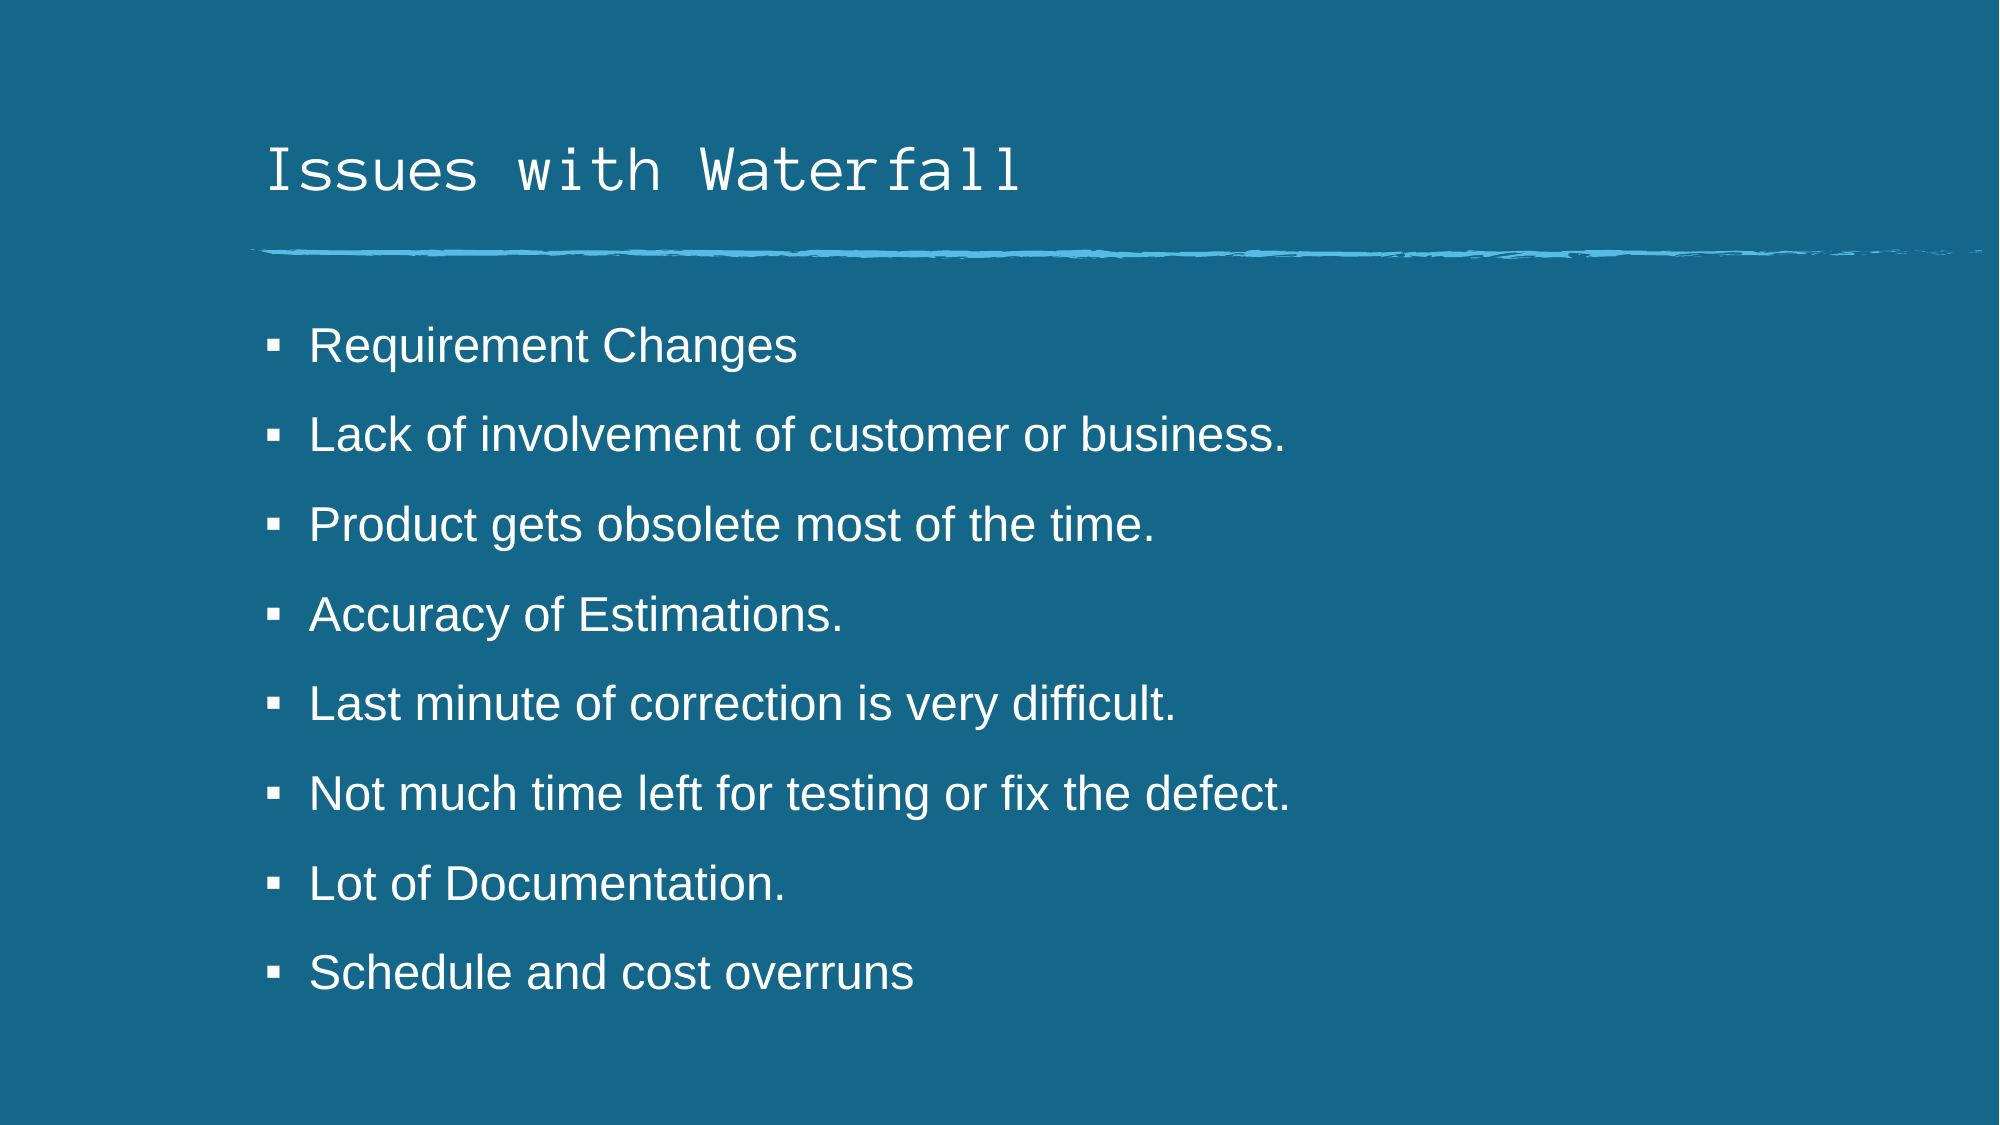

# Issues with Waterfall
Requirement Changes
Lack of involvement of customer or business.
Product gets obsolete most of the time.
Accuracy of Estimations.
Last minute of correction is very difficult.
Not much time left for testing or fix the defect.
Lot of Documentation.
Schedule and cost overruns